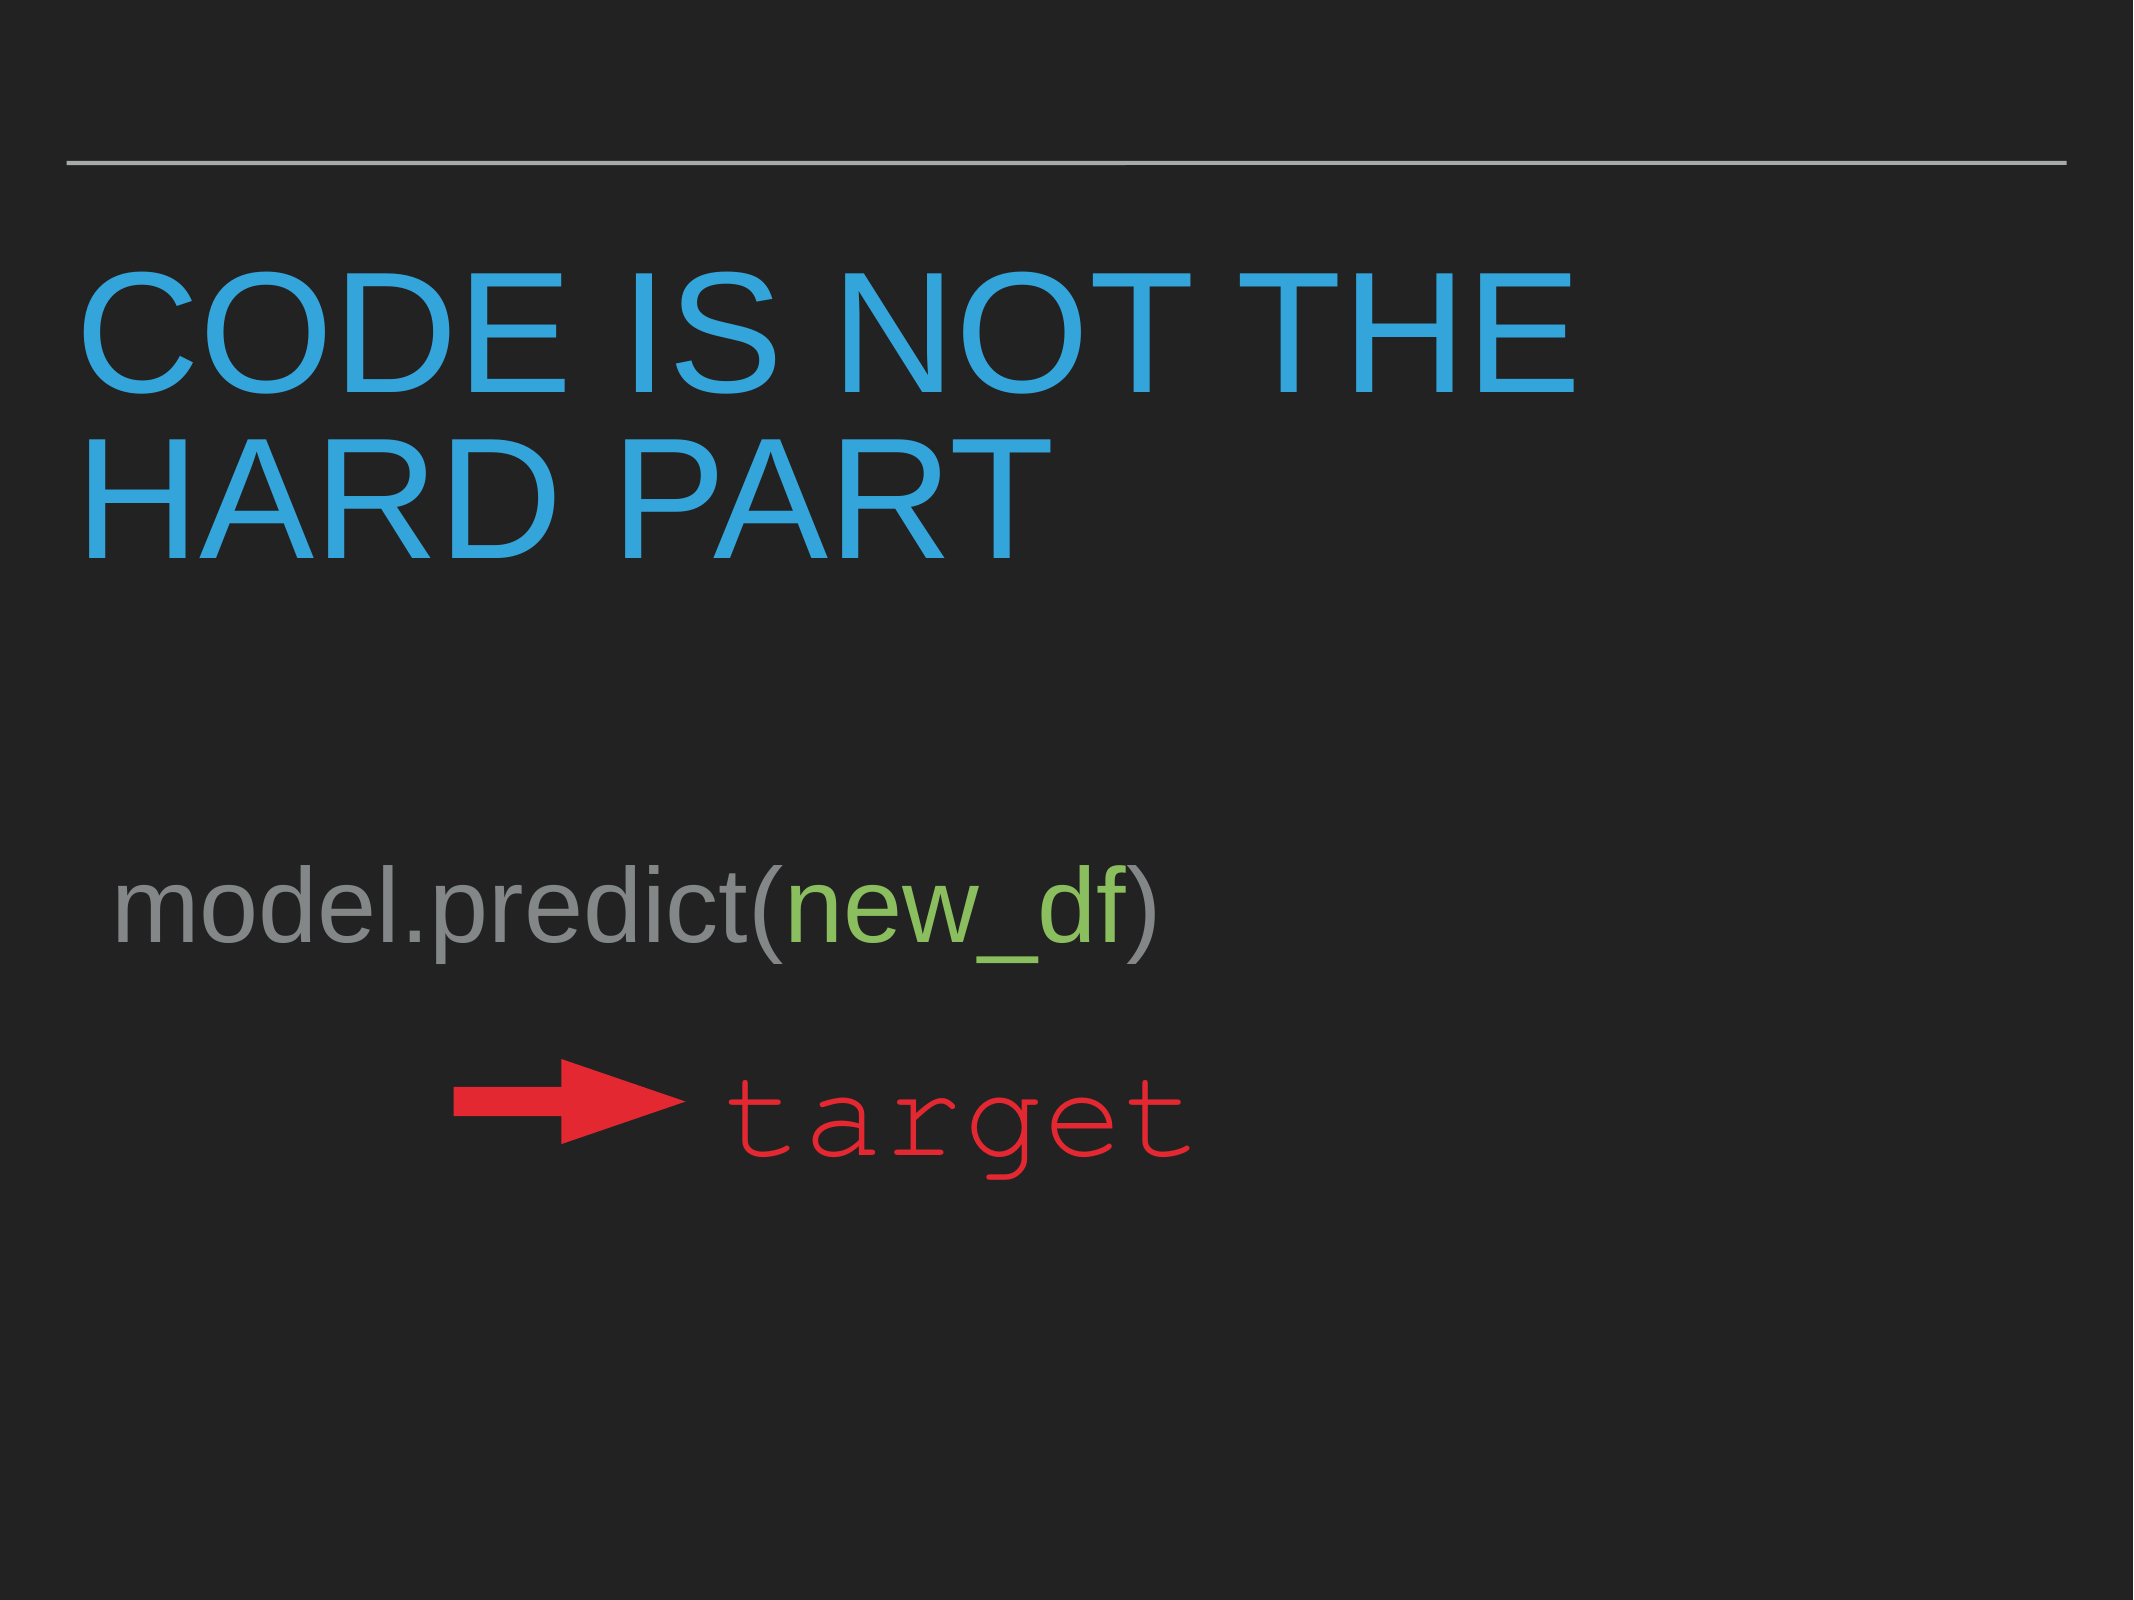

# Code is not the hard part
model.predict(new_df)
target